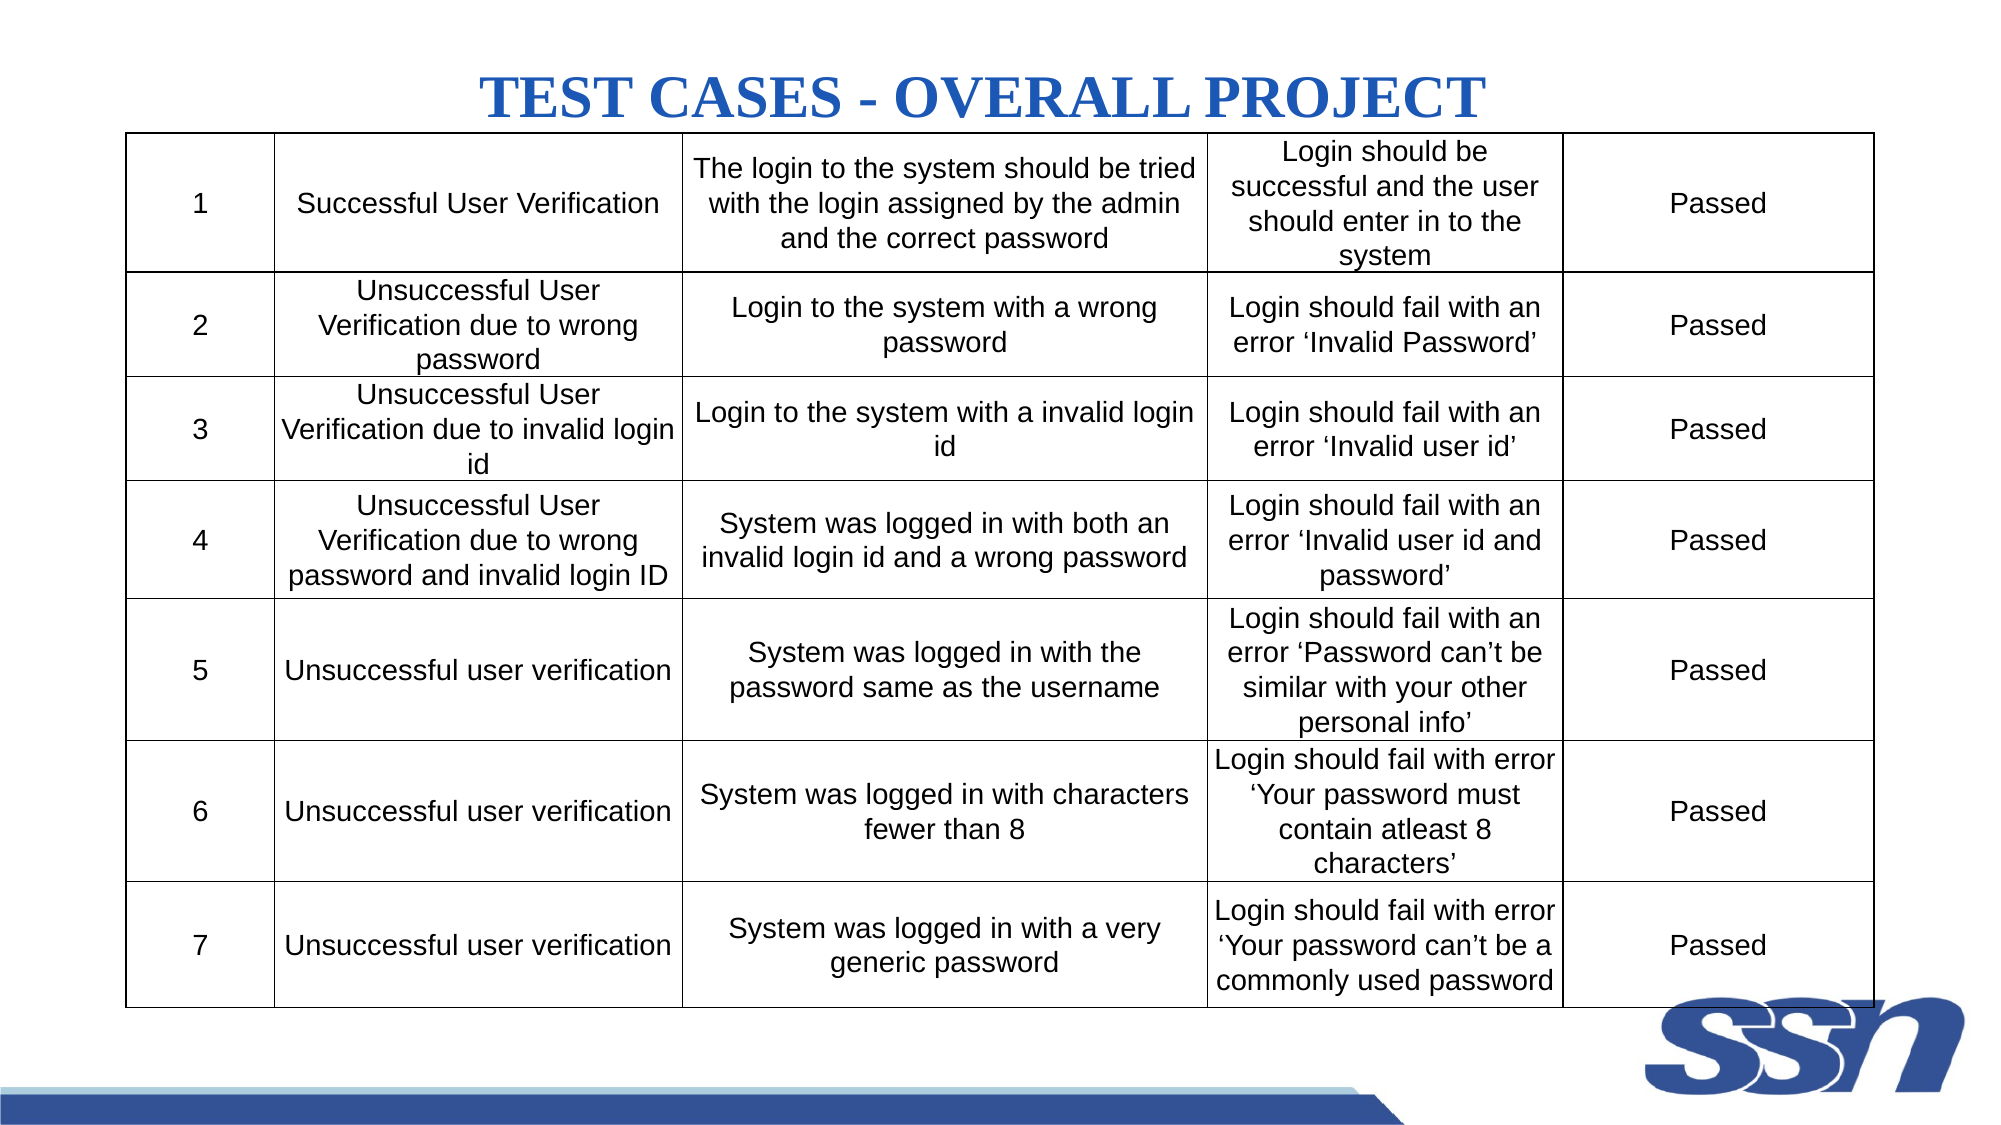

TEST CASES - OVERALL PROJECT
| 1 | Successful User Verification | The login to the system should be tried with the login assigned by the admin and the correct password | Login should be successful and the user should enter in to the system | Passed |
| --- | --- | --- | --- | --- |
| 2 | Unsuccessful User Verification due to wrong password | Login to the system with a wrong password | Login should fail with an error ‘Invalid Password’ | Passed |
| 3 | Unsuccessful User Verification due to invalid login id | Login to the system with a invalid login id | Login should fail with an error ‘Invalid user id’ | Passed |
| 4 | Unsuccessful User Verification due to wrong password and invalid login ID | System was logged in with both an invalid login id and a wrong password | Login should fail with an error ‘Invalid user id and password’ | Passed |
| 5 | Unsuccessful user verification | System was logged in with the password same as the username | Login should fail with an error ‘Password can’t be similar with your other personal info’ | Passed |
| 6 | Unsuccessful user verification | System was logged in with characters fewer than 8 | Login should fail with error ‘Your password must contain atleast 8 characters’ | Passed |
| 7 | Unsuccessful user verification | System was logged in with a very generic password | Login should fail with error ‘Your password can’t be a commonly used password | Passed |